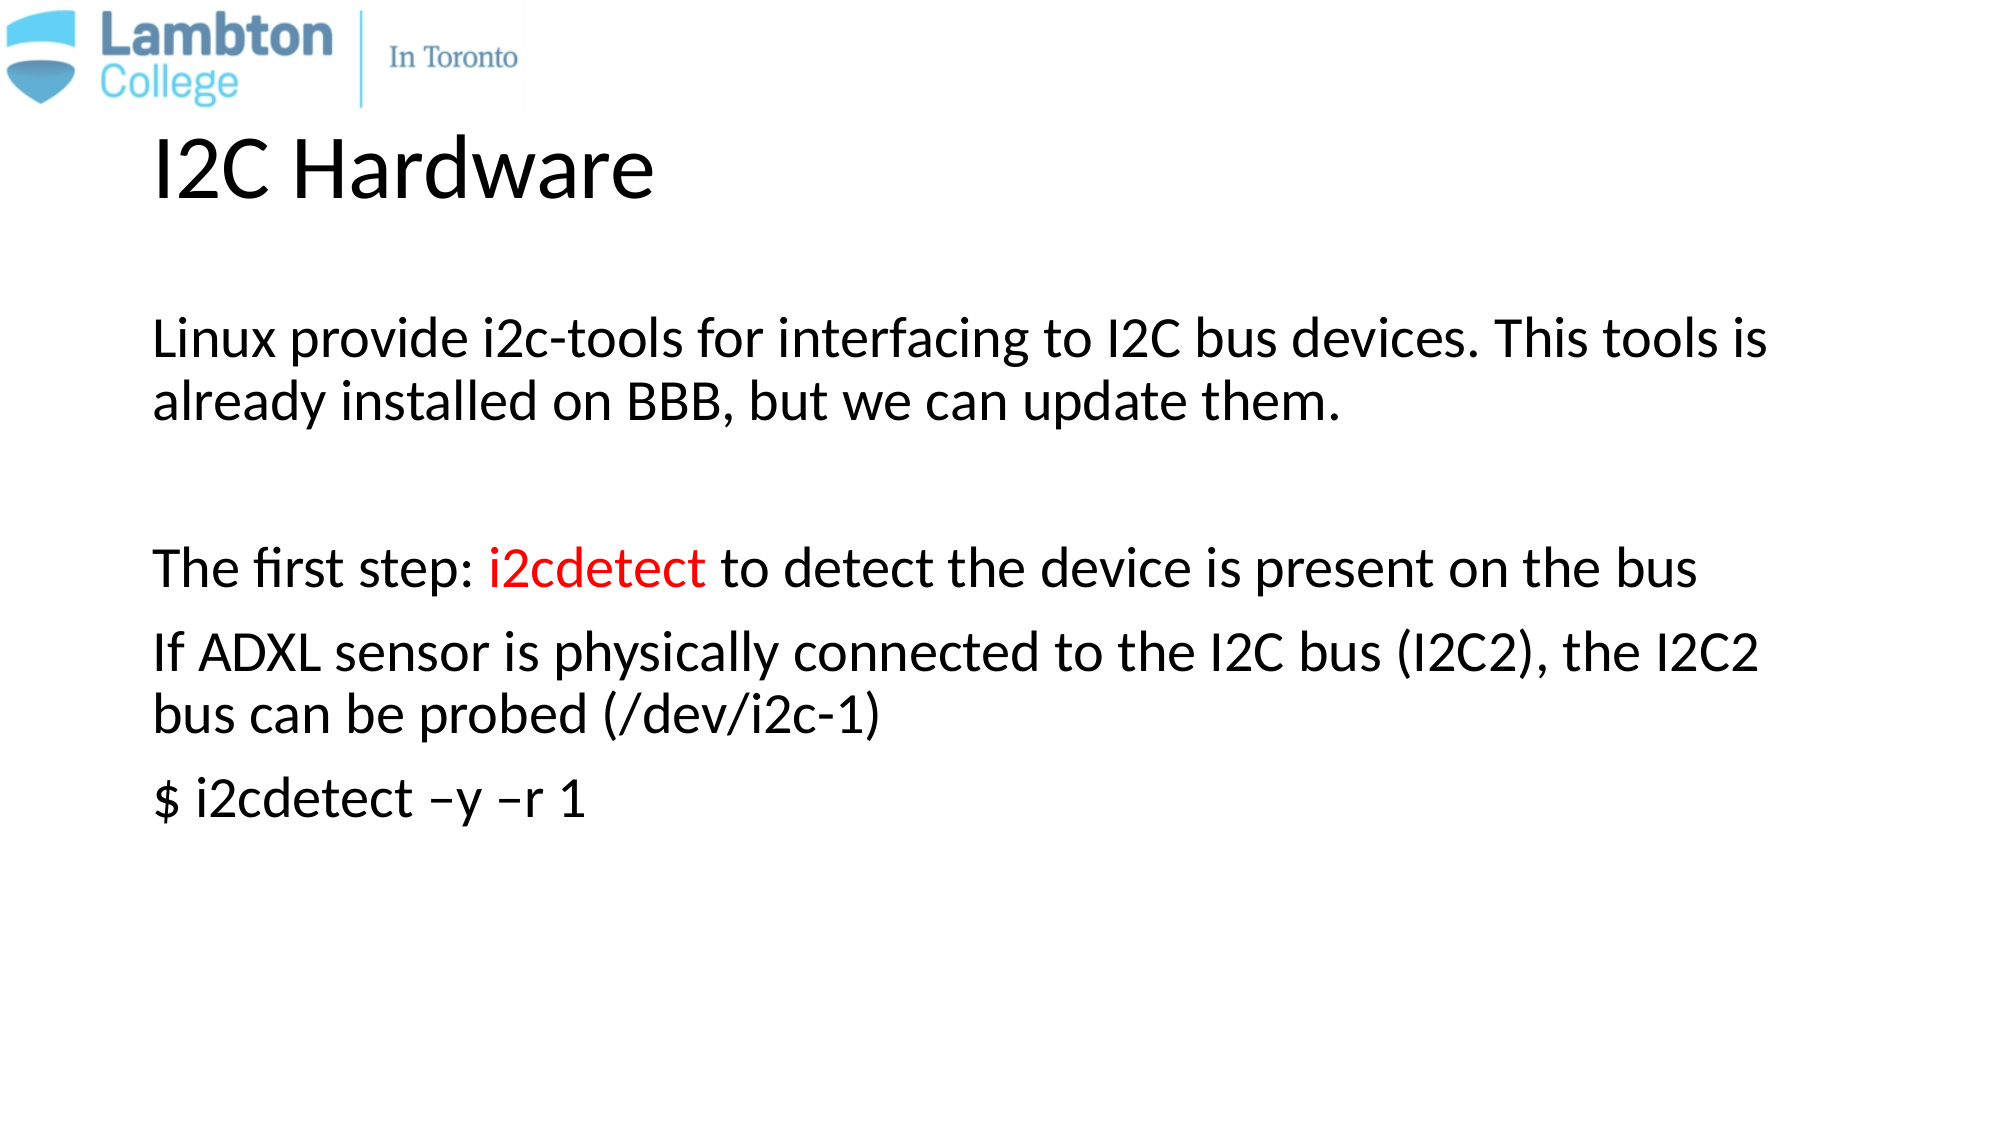

# I2C Hardware
Linux provide i2c-tools for interfacing to I2C bus devices. This tools is already installed on BBB, but we can update them.

The first step: i2cdetect to detect the device is present on the bus
If ADXL sensor is physically connected to the I2C bus (I2C2), the I2C2 bus can be probed (/dev/i2c-1)
$ i2cdetect –y –r 1